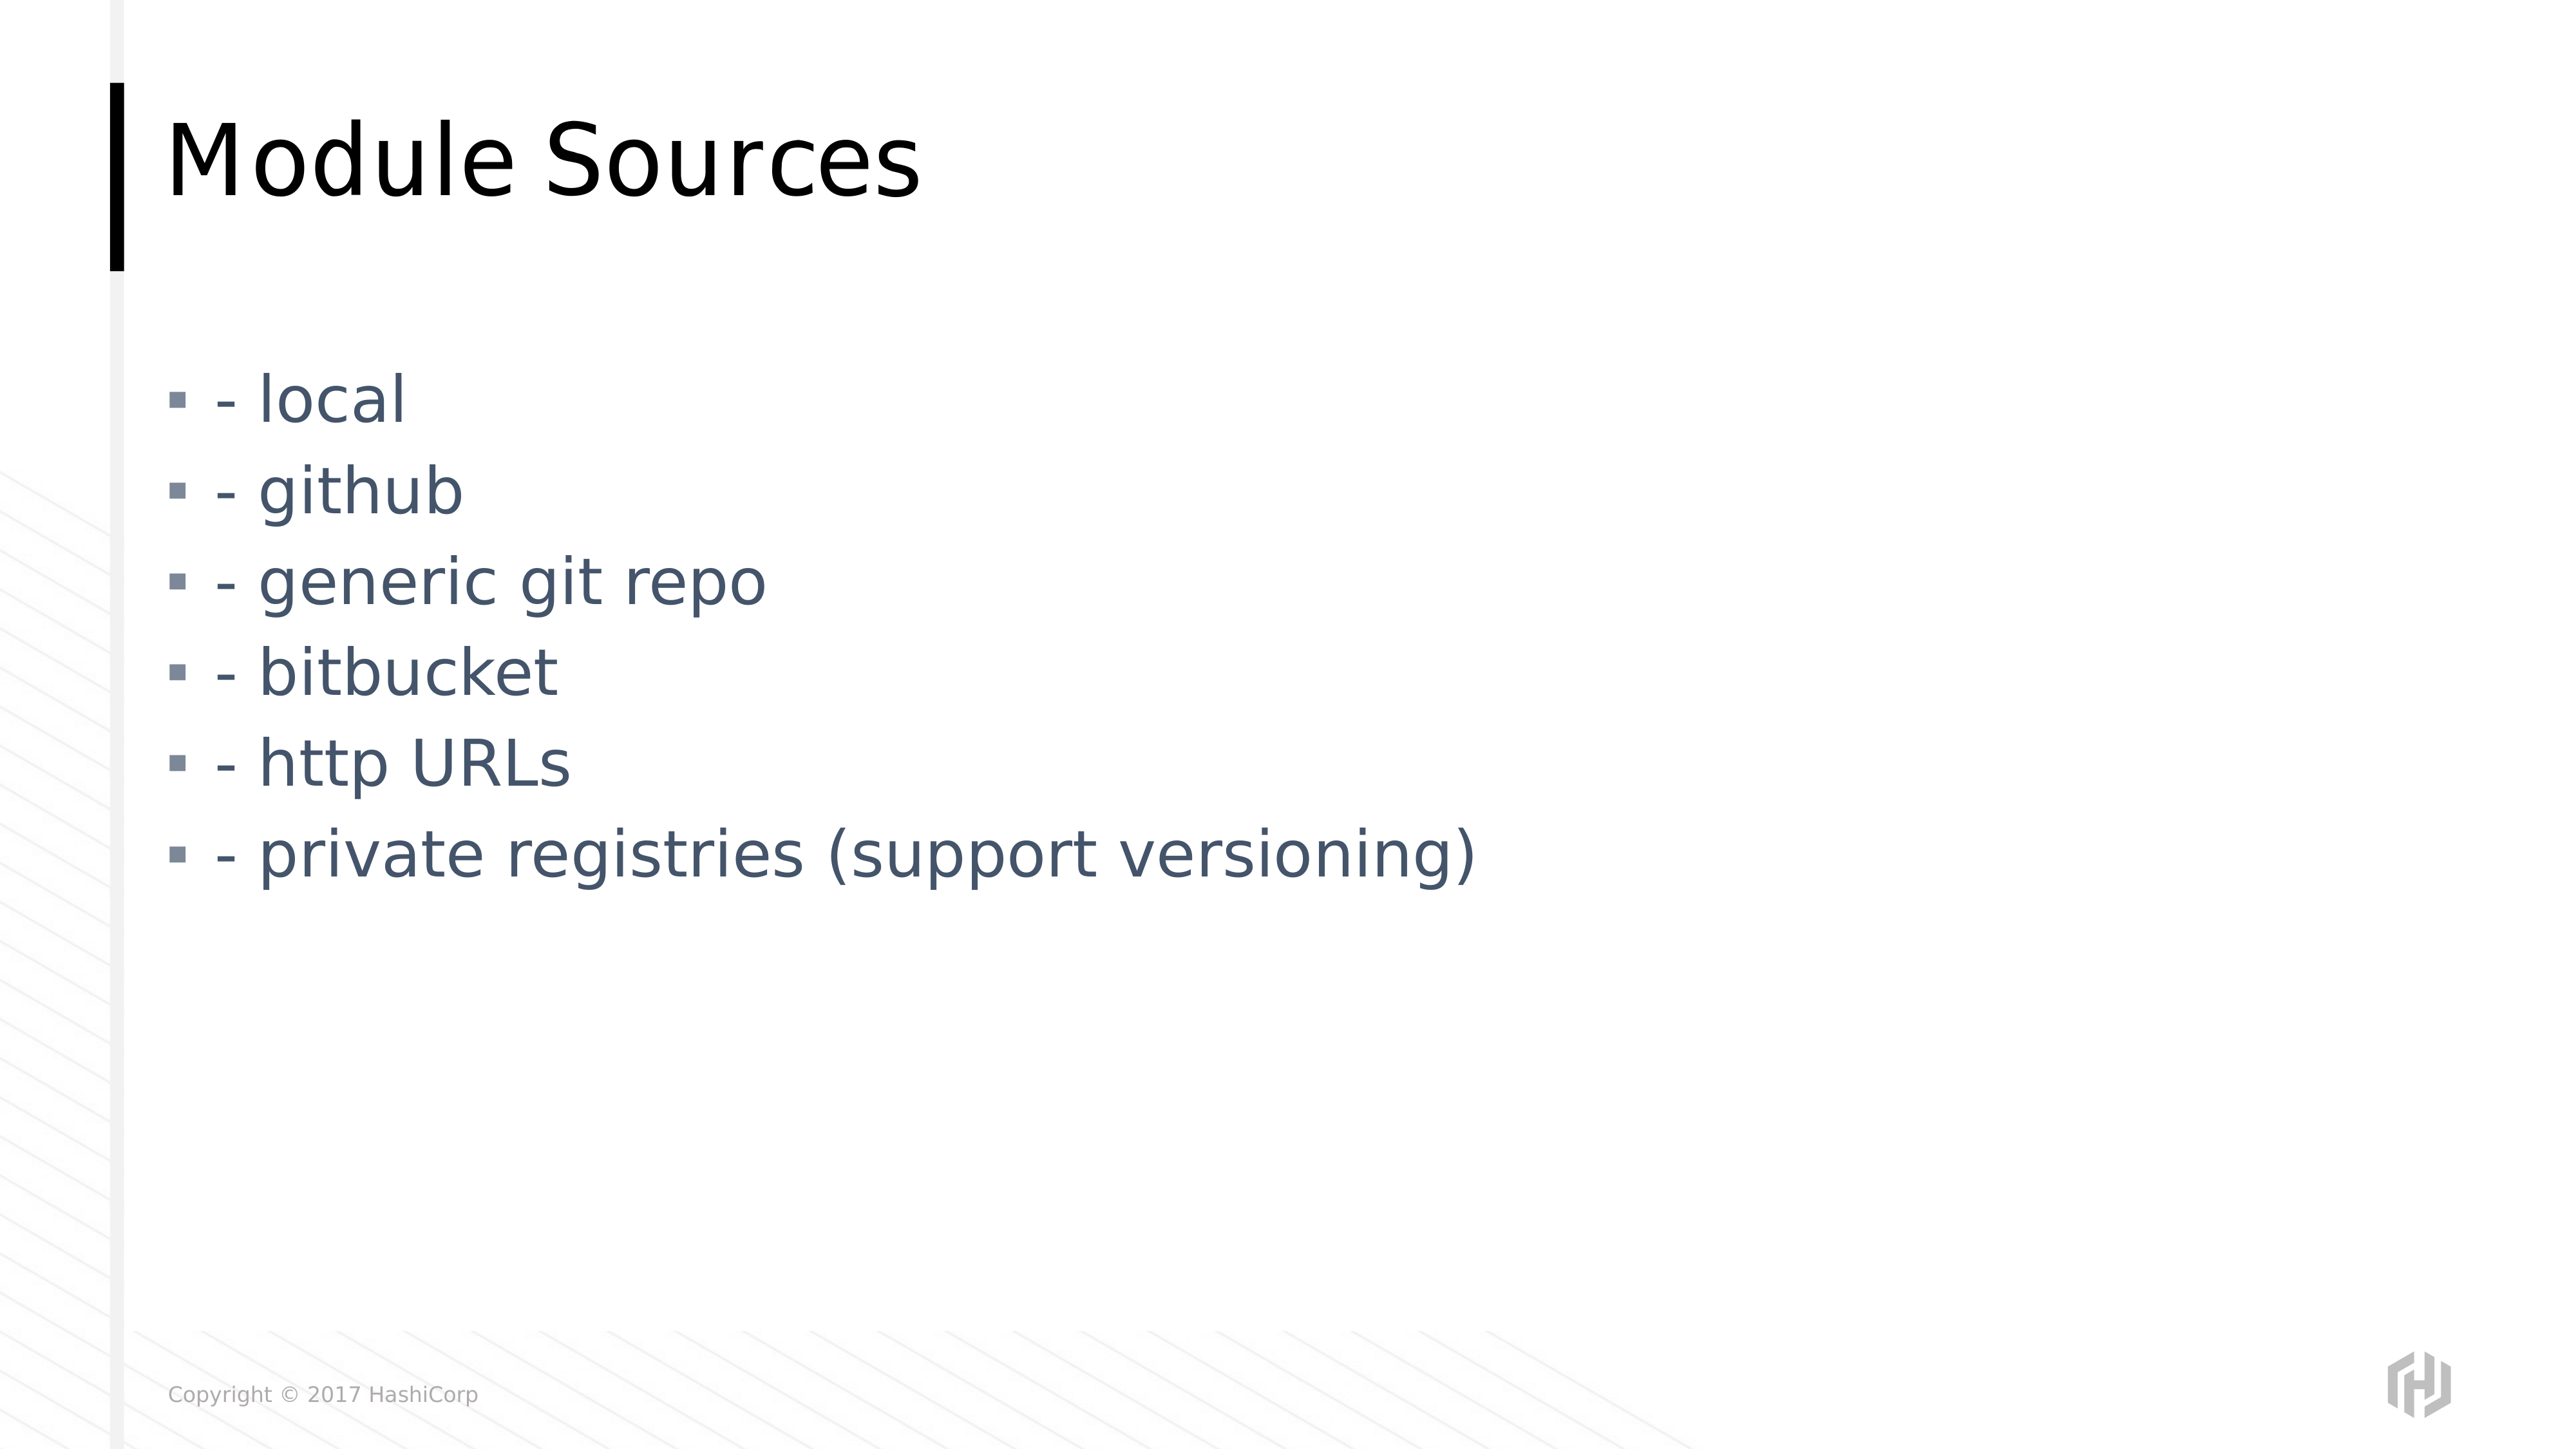

# Module Sources
- local
- github
- generic git repo
- bitbucket
- http URLs
- private registries (support versioning)